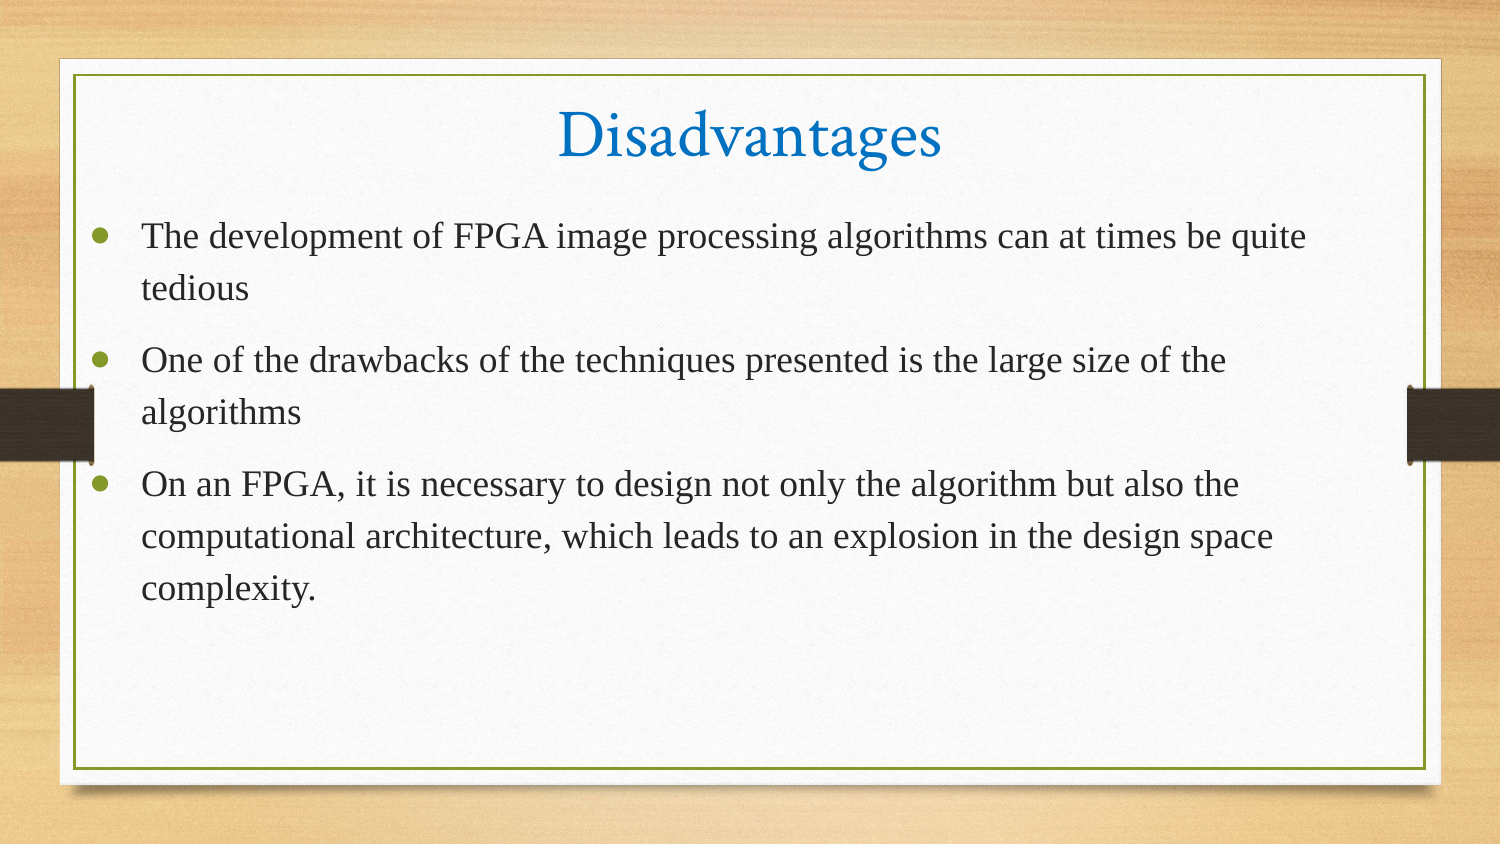

# Disadvantages
The development of FPGA image processing algorithms can at times be quite tedious
One of the drawbacks of the techniques presented is the large size of the algorithms
On an FPGA, it is necessary to design not only the algorithm but also the computational architecture, which leads to an explosion in the design space complexity.